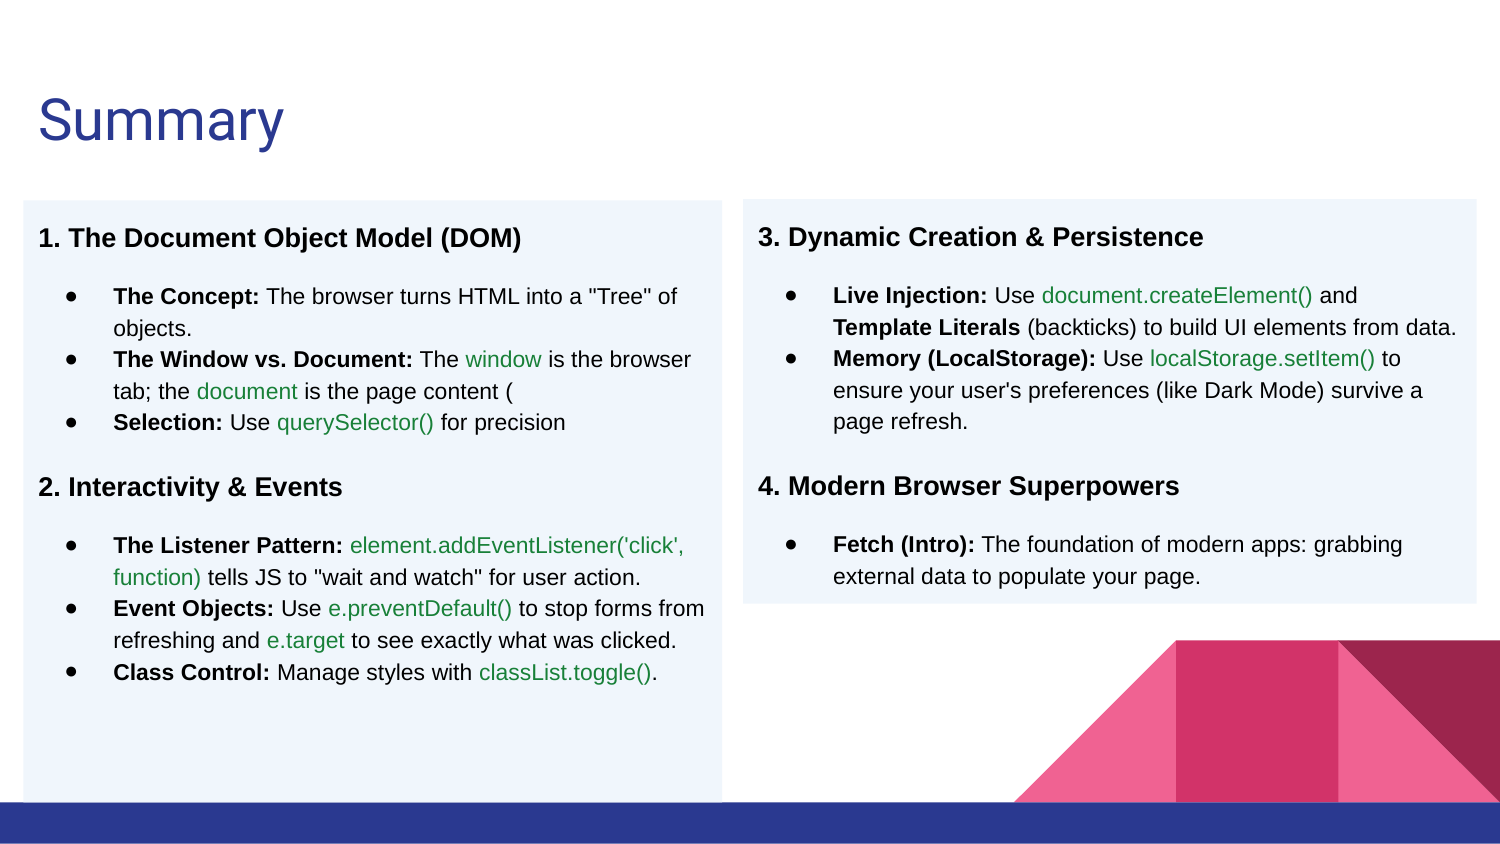

# Summary
3. Dynamic Creation & Persistence
Live Injection: Use document.createElement() and Template Literals (backticks) to build UI elements from data.
Memory (LocalStorage): Use localStorage.setItem() to ensure your user's preferences (like Dark Mode) survive a page refresh.
4. Modern Browser Superpowers
Fetch (Intro): The foundation of modern apps: grabbing external data to populate your page.
1. The Document Object Model (DOM)
The Concept: The browser turns HTML into a "Tree" of objects.
The Window vs. Document: The window is the browser tab; the document is the page content (
Selection: Use querySelector() for precision
2. Interactivity & Events
The Listener Pattern: element.addEventListener('click', function) tells JS to "wait and watch" for user action.
Event Objects: Use e.preventDefault() to stop forms from refreshing and e.target to see exactly what was clicked.
Class Control: Manage styles with classList.toggle().